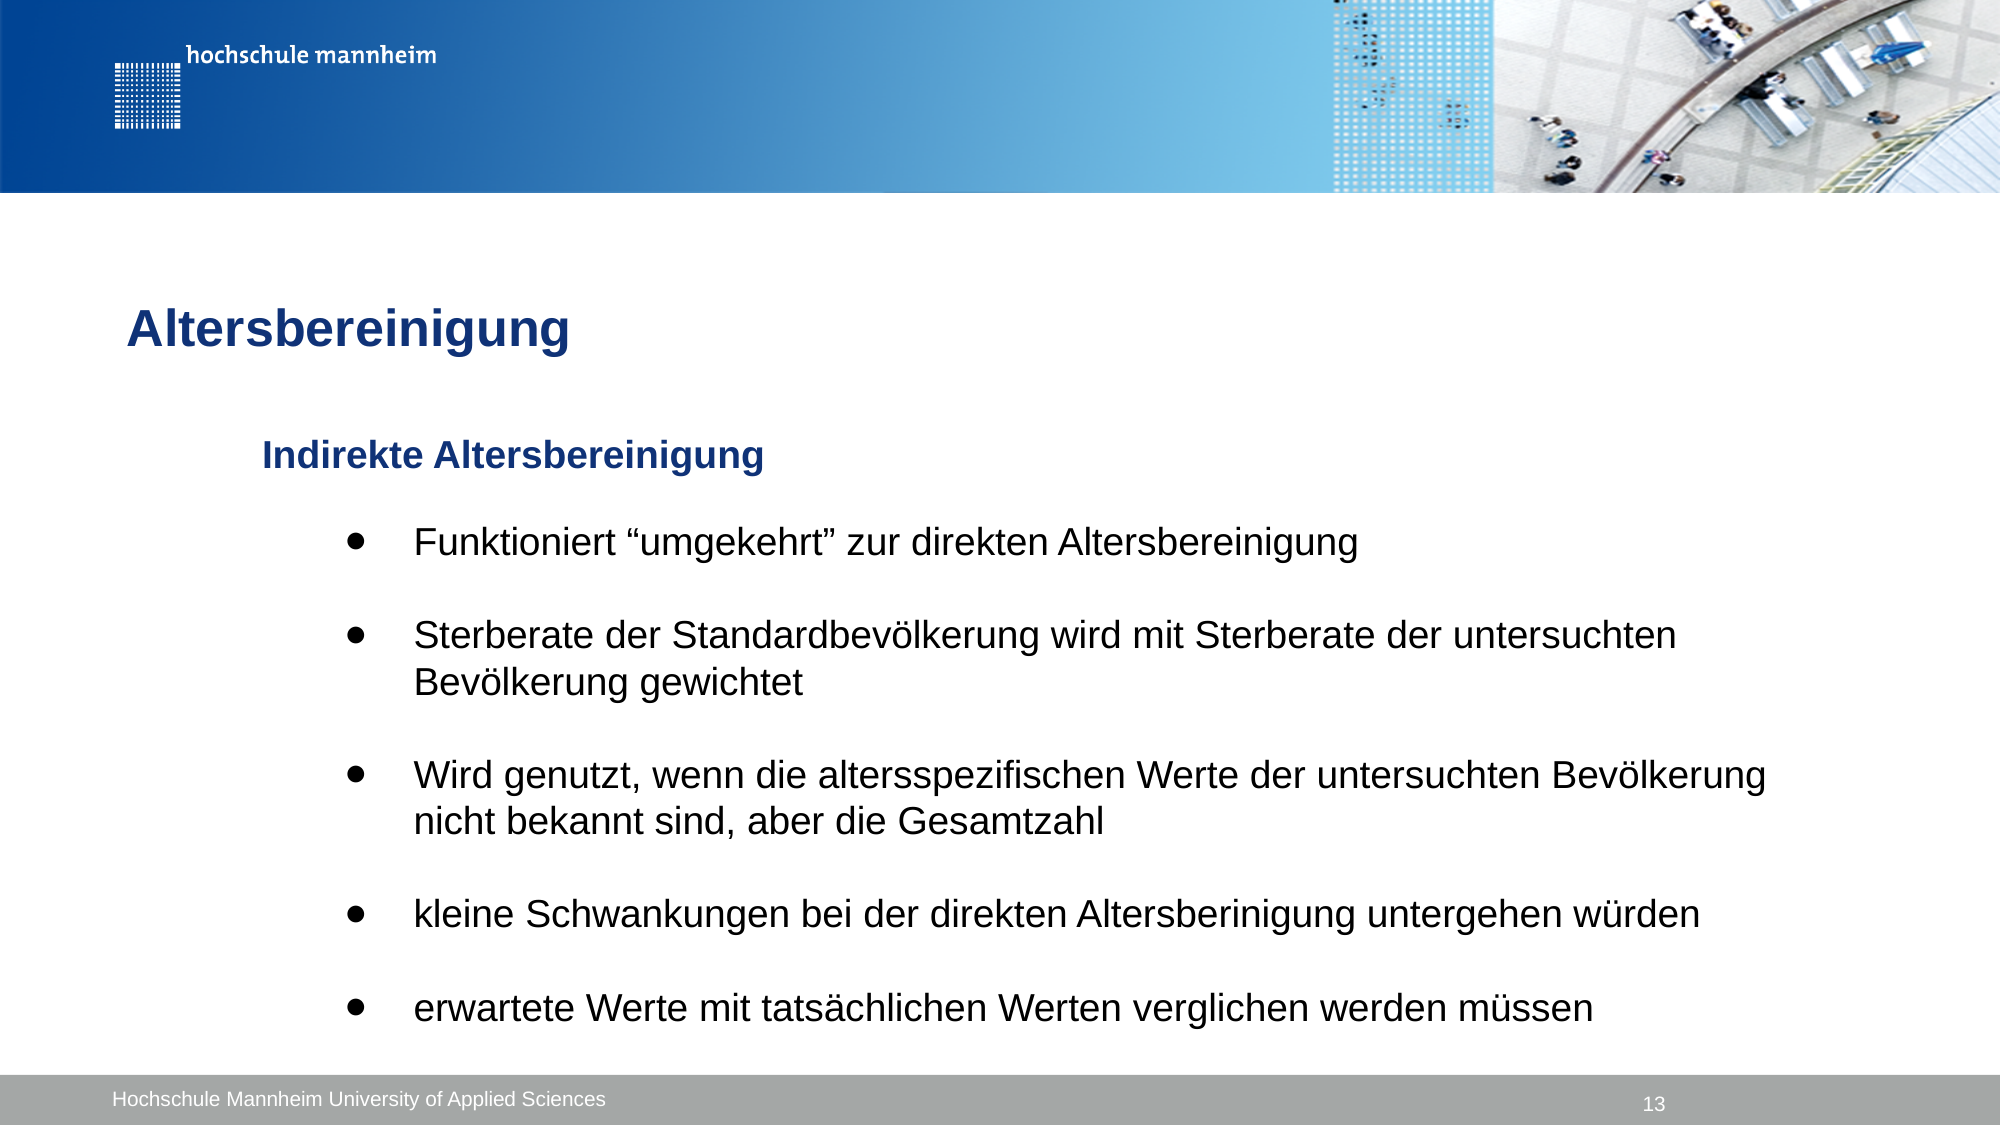

# Altersbereinigung

	Indirekte Altersbereinigung

Funktioniert “umgekehrt” zur direkten Altersbereinigung

Sterberate der Standardbevölkerung wird mit Sterberate der untersuchten Bevölkerung gewichtet

Wird genutzt, wenn die altersspezifischen Werte der untersuchten Bevölkerung nicht bekannt sind, aber die Gesamtzahl

kleine Schwankungen bei der direkten Altersberinigung untergehen würden

erwartete Werte mit tatsächlichen Werten verglichen werden müssen
13
Hochschule Mannheim University of Applied Sciences